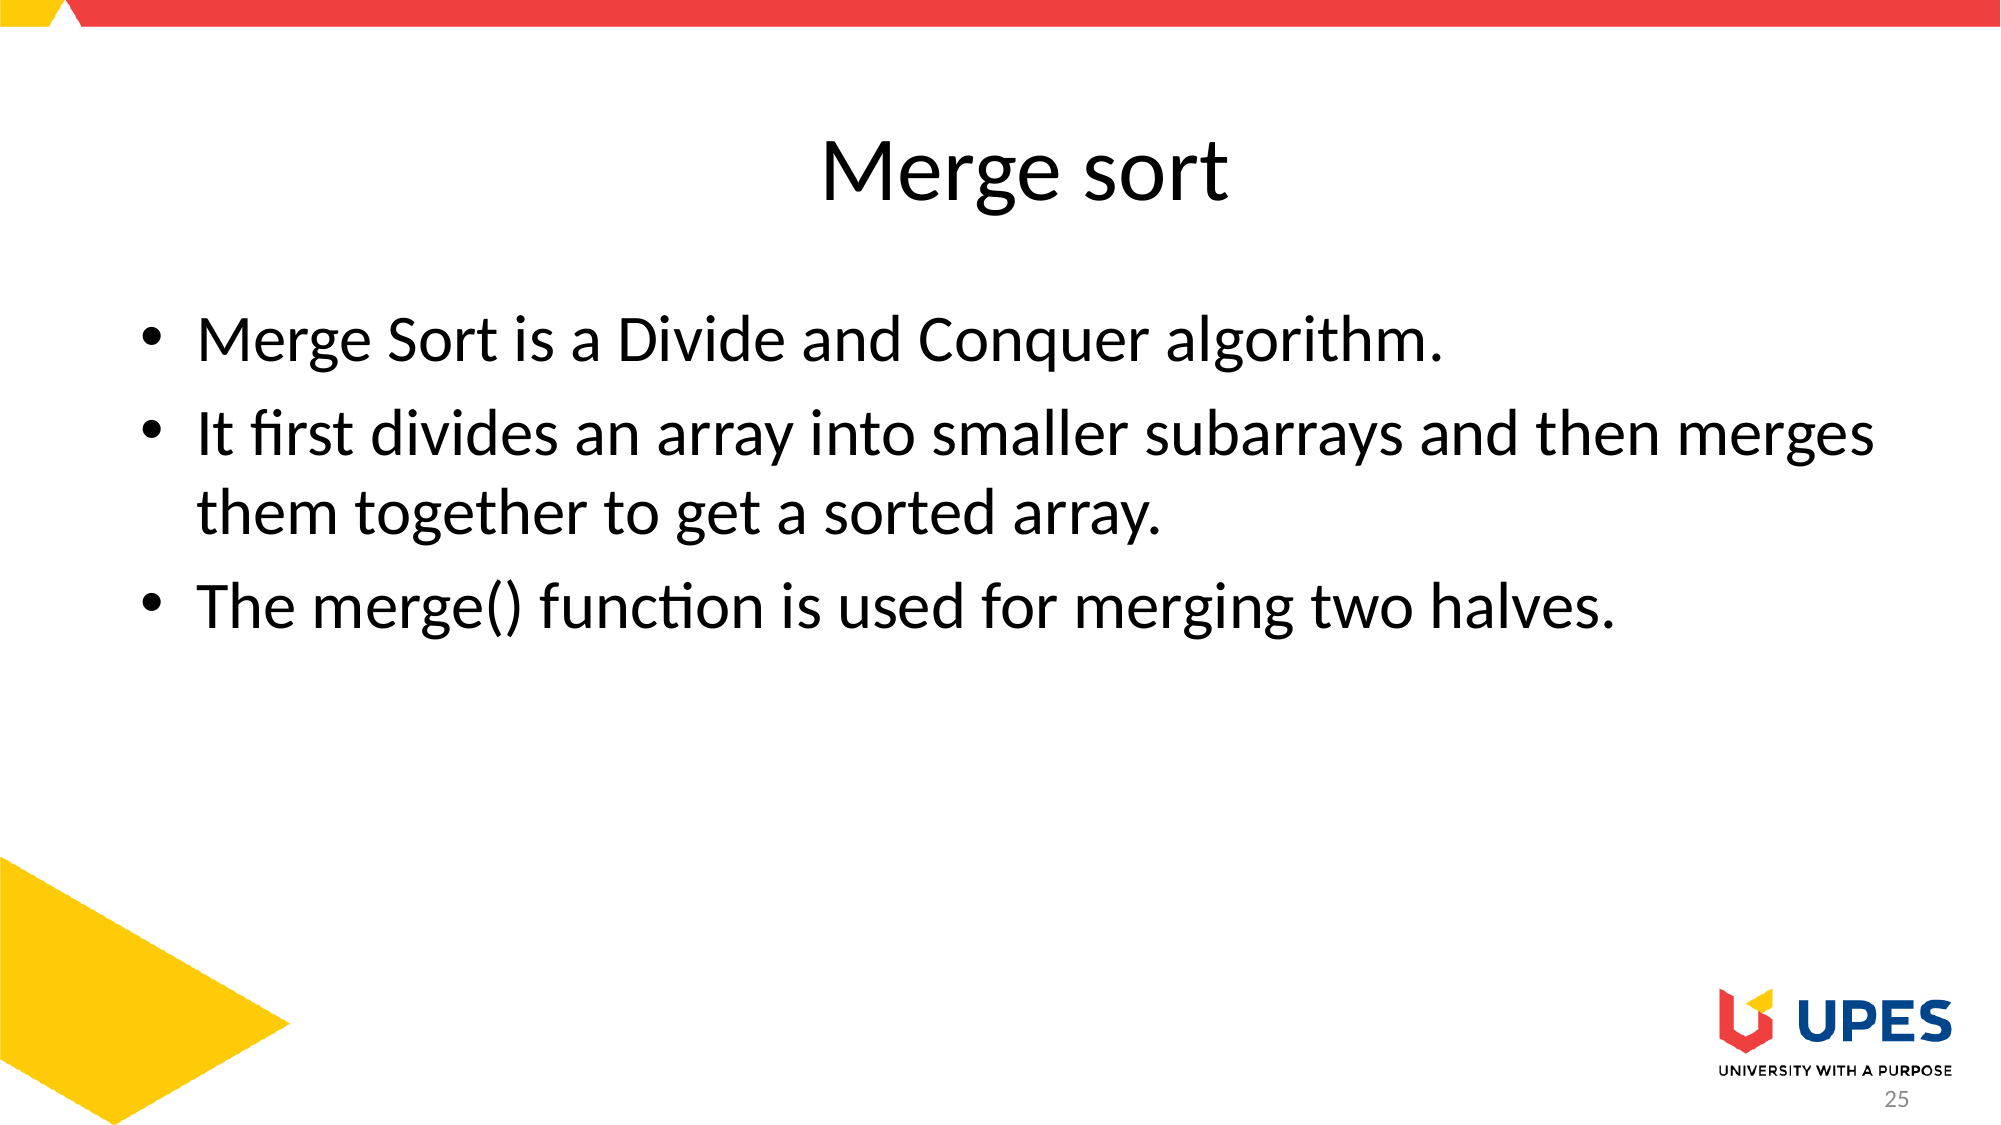

# Merge sort
Merge Sort is a Divide and Conquer algorithm.
It first divides an array into smaller subarrays and then merges them together to get a sorted array.
The merge() function is used for merging two halves.